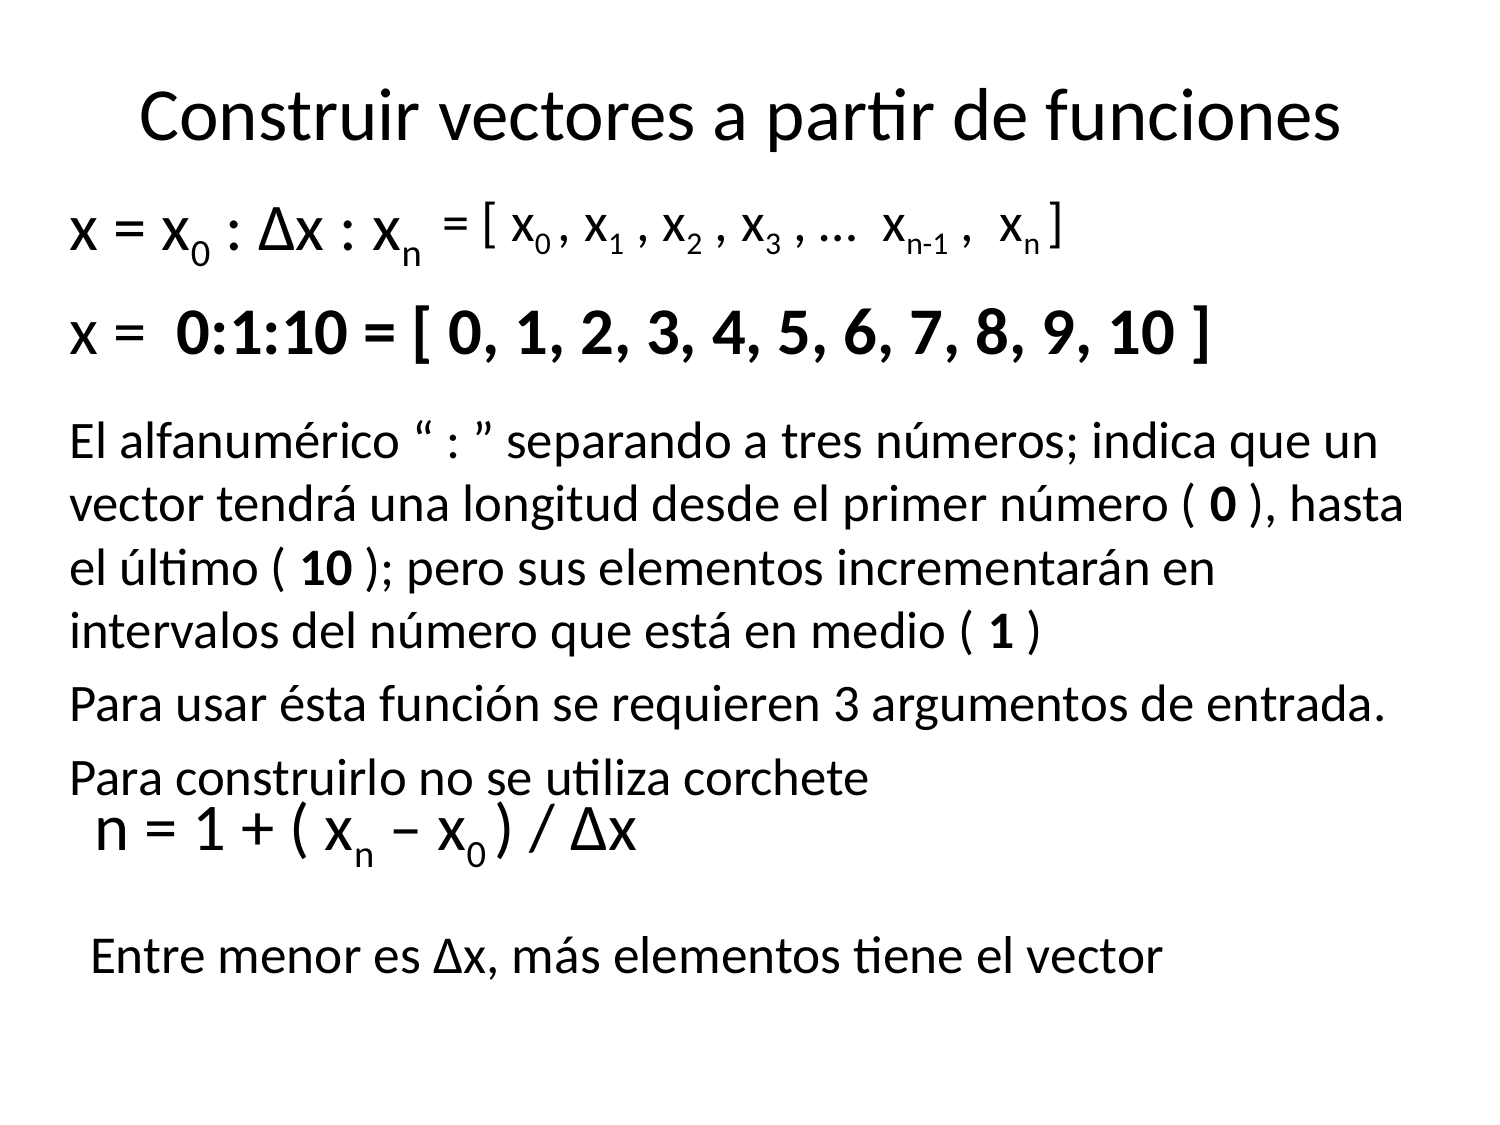

# Construir vectores a partir de funciones
x = x0 : ∆x : xn
x =  0:1:10 = [ 0, 1, 2, 3, 4, 5, 6, 7, 8, 9, 10 ]

= [ x0 , x1 , x2 , x3 , …  xn-1 ,  xn ]

El alfanumérico “ : ” separando a tres números; indica que un vector tendrá una longitud desde el primer número ( 0 ), hasta el último ( 10 ); pero sus elementos incrementarán en intervalos del número que está en medio ( 1 )
Para usar ésta función se requieren 3 argumentos de entrada.
Para construirlo no se utiliza corchete

n = 1 + ( xn – x0 ) / ∆x
Entre menor es ∆x, más elementos tiene el vector